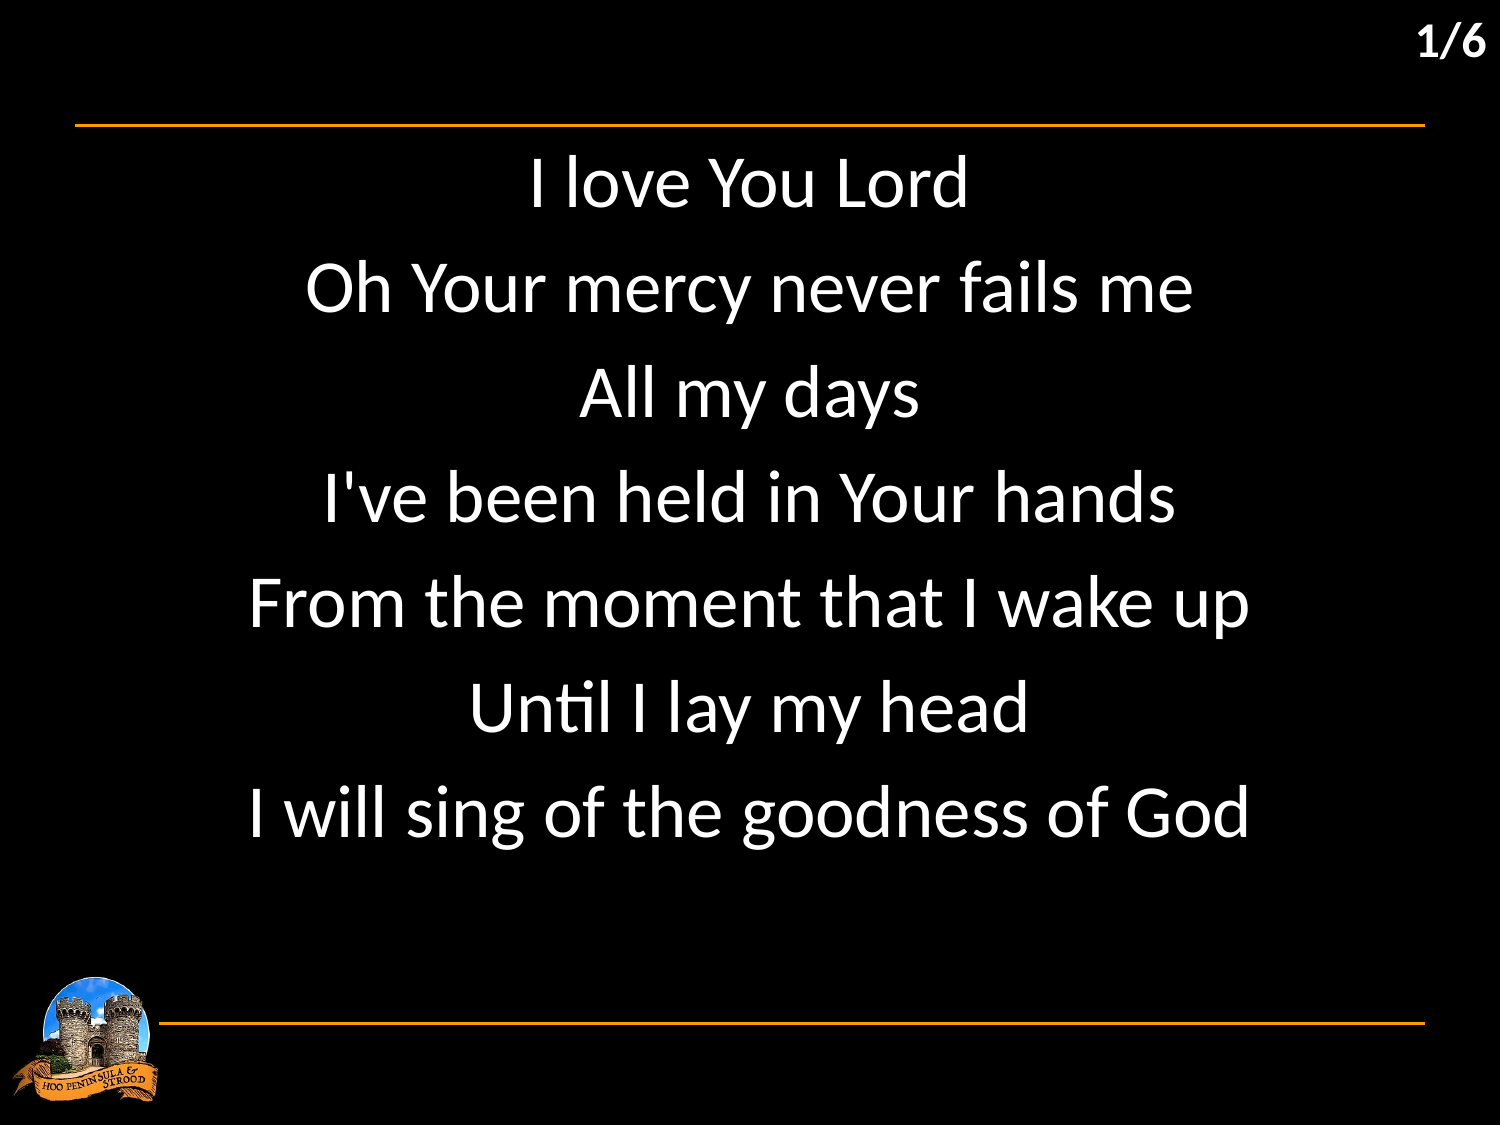

1/6
I love You Lord
Oh Your mercy never fails me
All my days
I've been held in Your hands
From the moment that I wake up
Until I lay my head
I will sing of the goodness of God